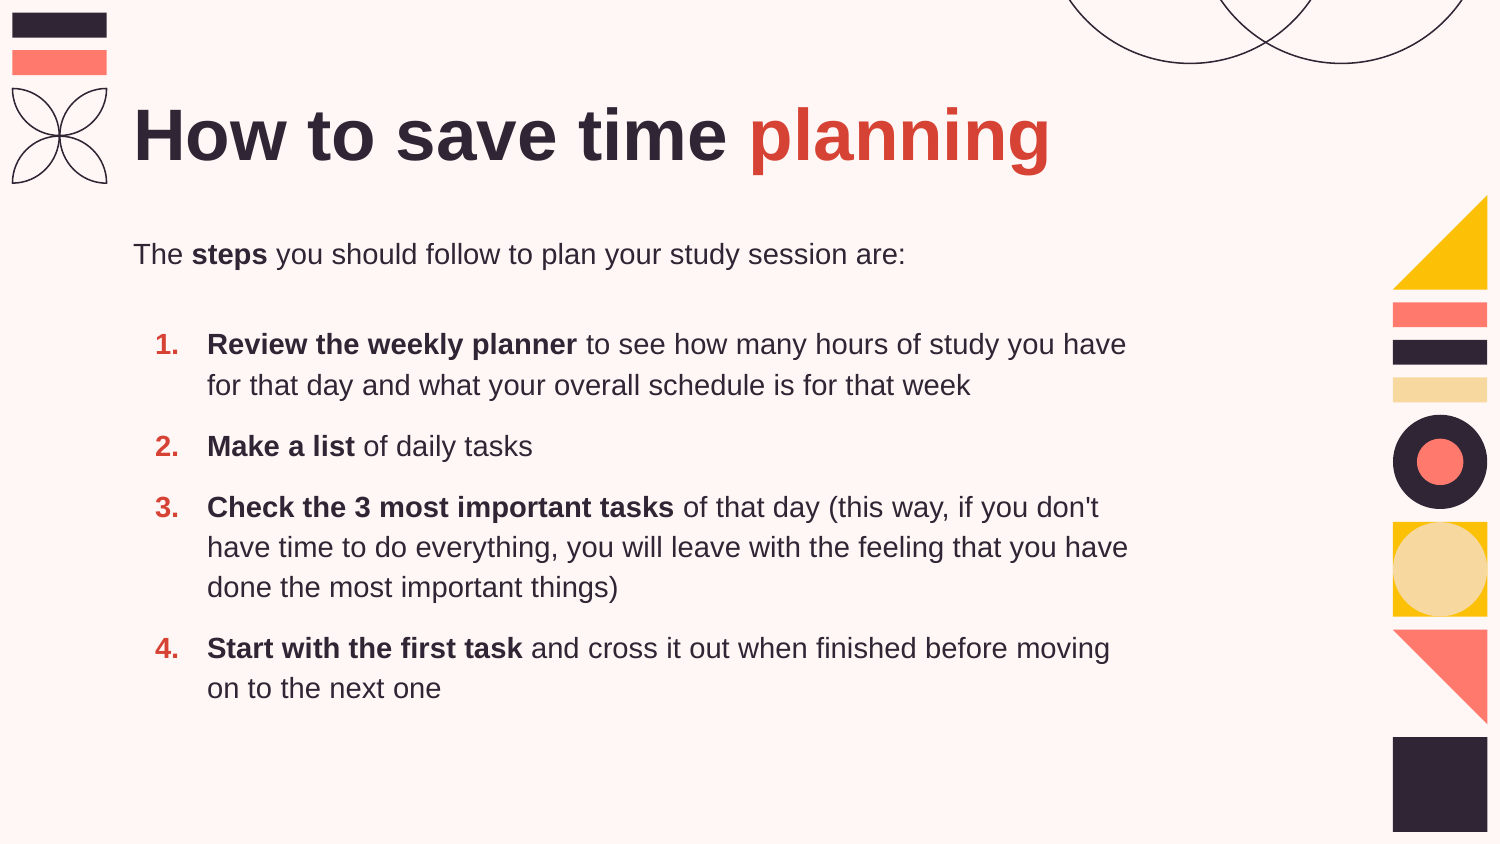

# How to save time planning
The steps you should follow to plan your study session are:
Review the weekly planner to see how many hours of study you have for that day and what your overall schedule is for that week
Make a list of daily tasks
Check the 3 most important tasks of that day (this way, if you don't have time to do everything, you will leave with the feeling that you have done the most important things)
Start with the first task and cross it out when finished before moving on to the next one